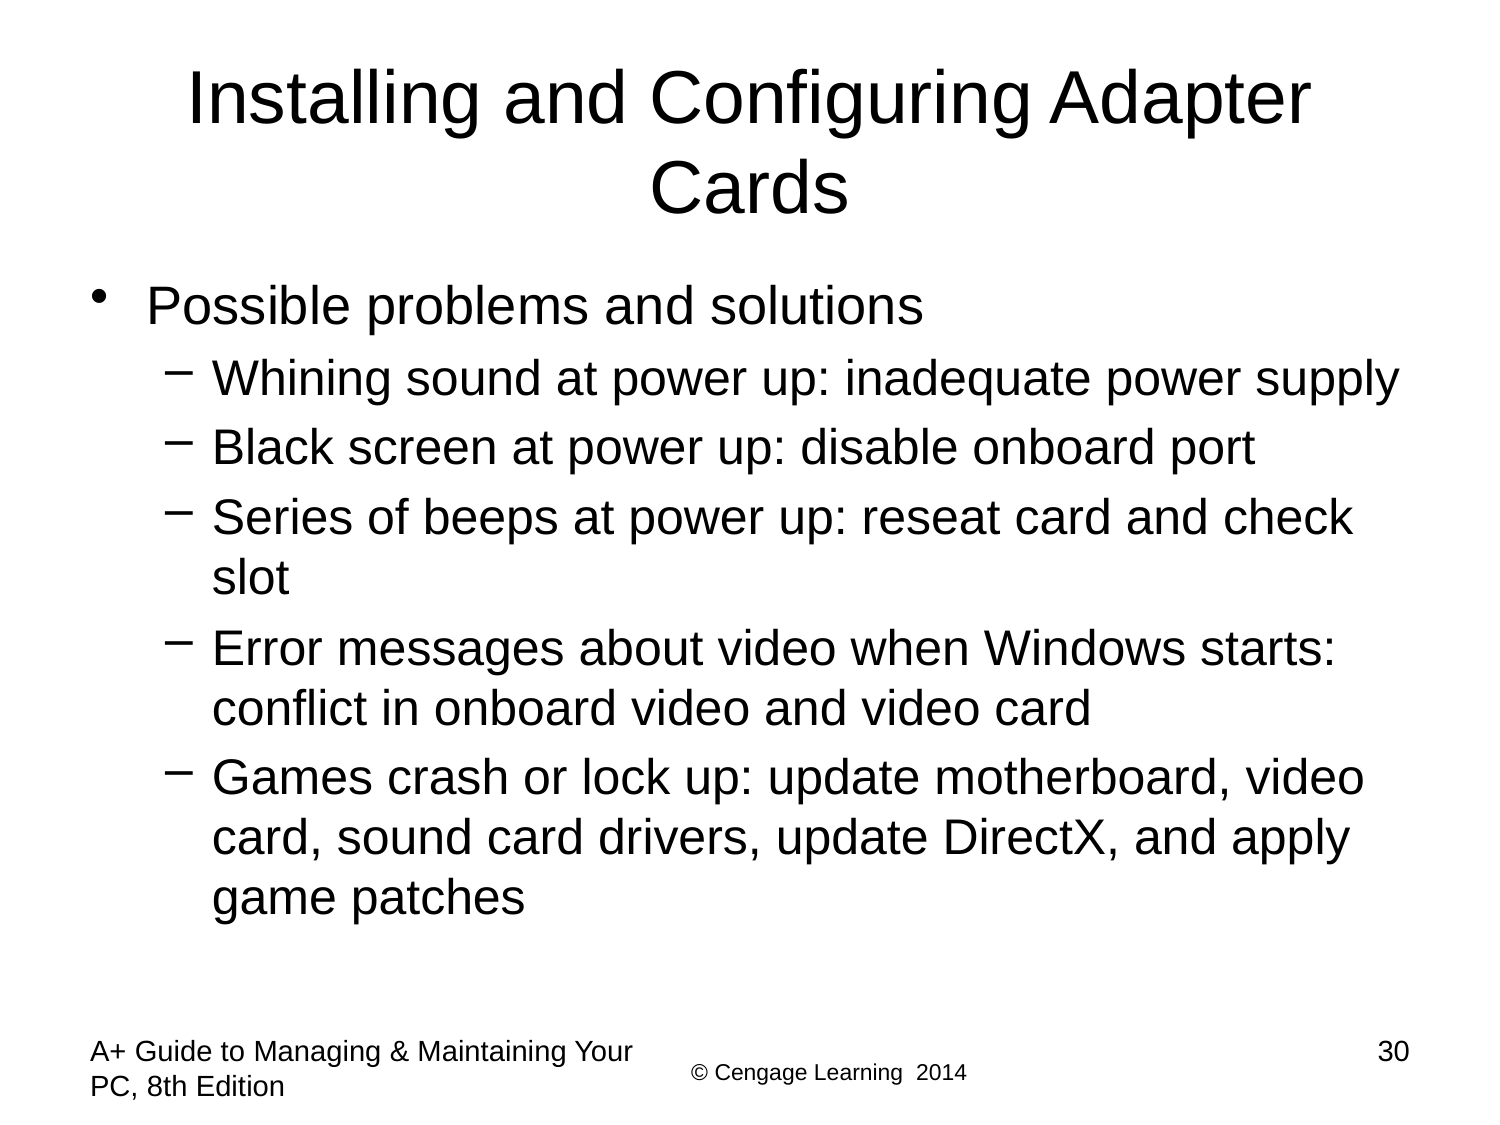

# Installing and Configuring Adapter Cards
Possible problems and solutions
Whining sound at power up: inadequate power supply
Black screen at power up: disable onboard port
Series of beeps at power up: reseat card and check slot
Error messages about video when Windows starts: conflict in onboard video and video card
Games crash or lock up: update motherboard, video card, sound card drivers, update DirectX, and apply game patches
A+ Guide to Managing & Maintaining Your PC, 8th Edition
30